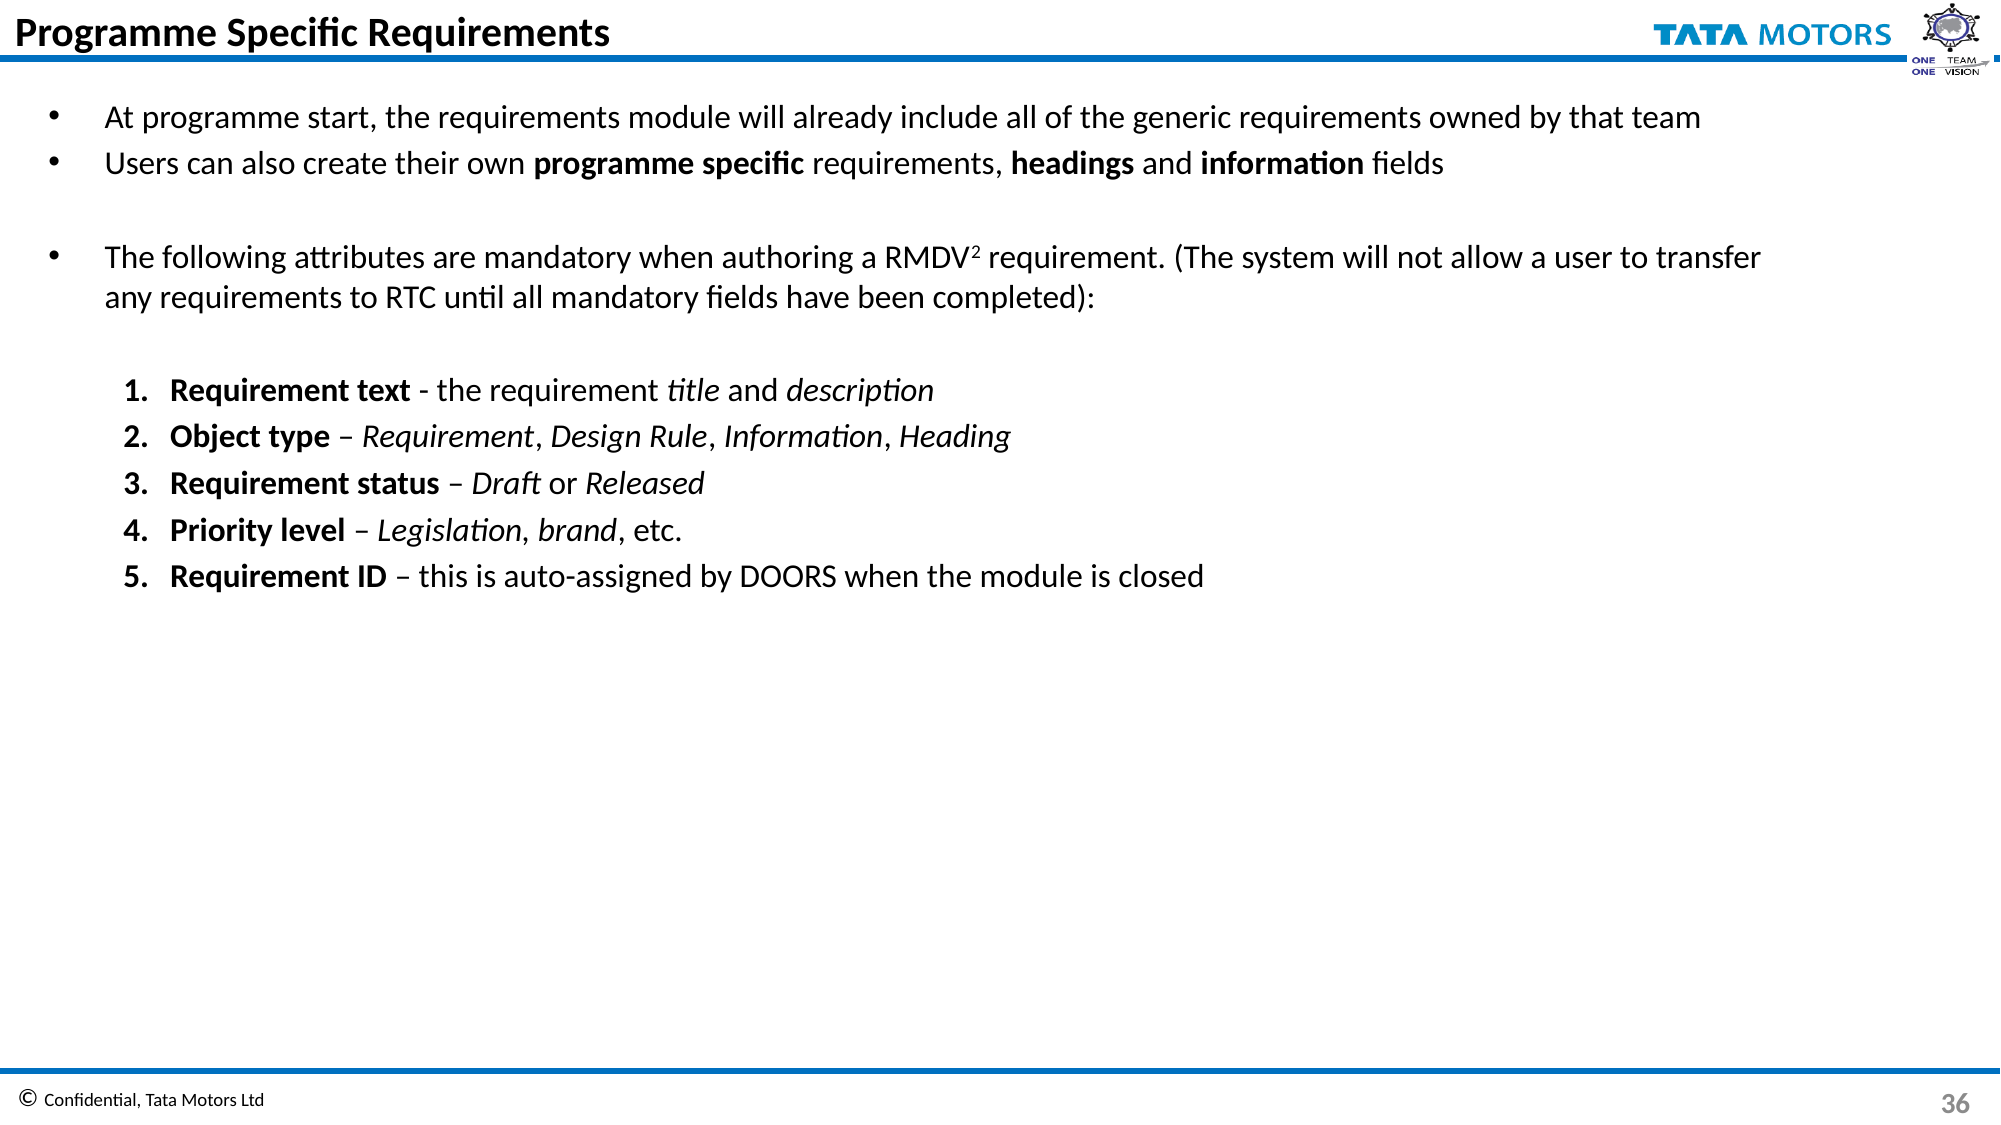

# Programme Specific Requirements
At programme start, the requirements module will already include all of the generic requirements owned by that team
Users can also create their own programme specific requirements, headings and information fields

The following attributes are mandatory when authoring a RMDV2 requirement. (The system will not allow a user to transfer any requirements to RTC until all mandatory fields have been completed):

Requirement text - the requirement title and description
Object type – Requirement, Design Rule, Information, Heading
Requirement status – Draft or Released
Priority level – Legislation, brand, etc.
Requirement ID – this is auto-assigned by DOORS when the module is closed

36